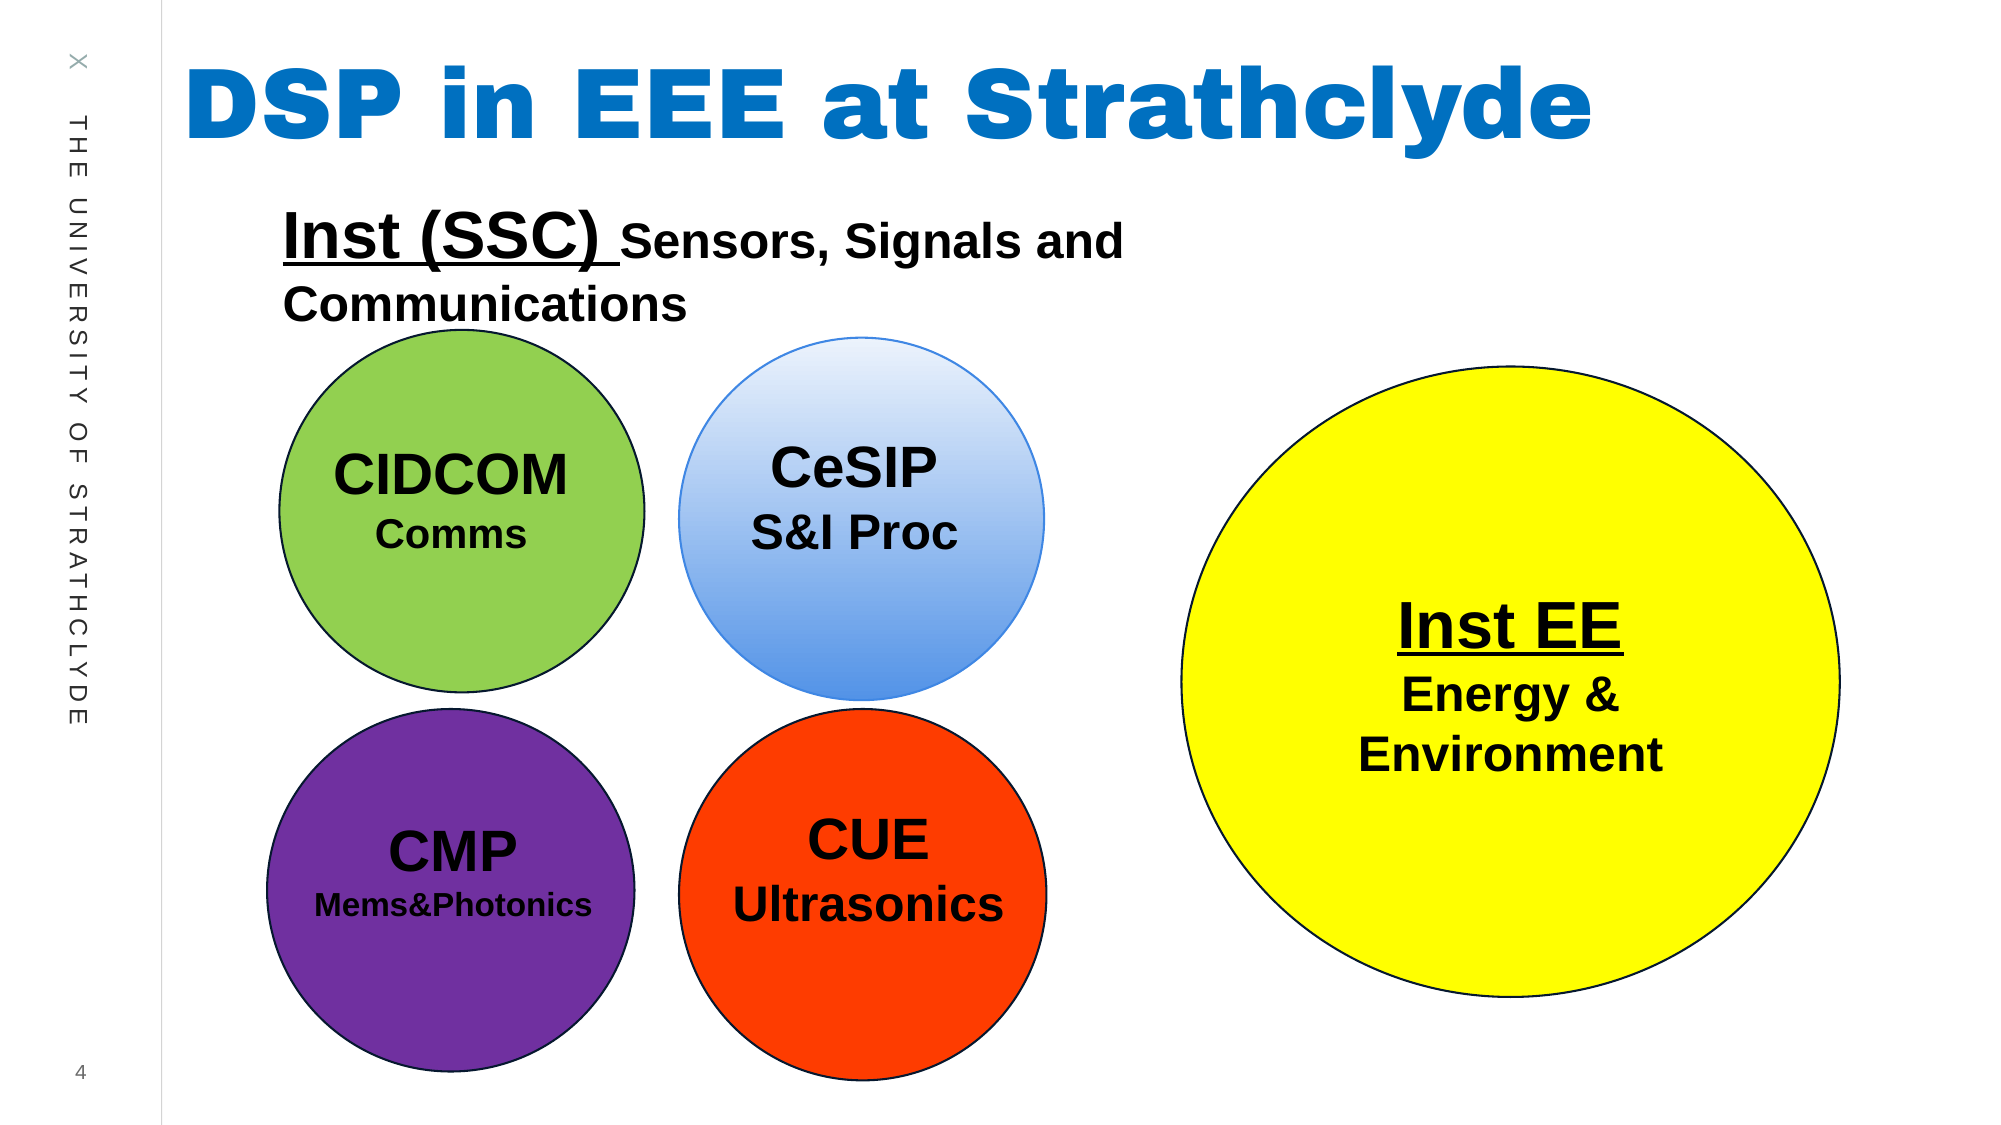

# DSP in EEE at Strathclyde
Inst (SSC) Sensors, Signals and
Communications

CIDCOM
Comms

CeSIP
S&I Proc
Inst EE
Energy & Environment

CMP
Mems&Photonics

CUE
Ultrasonics
4